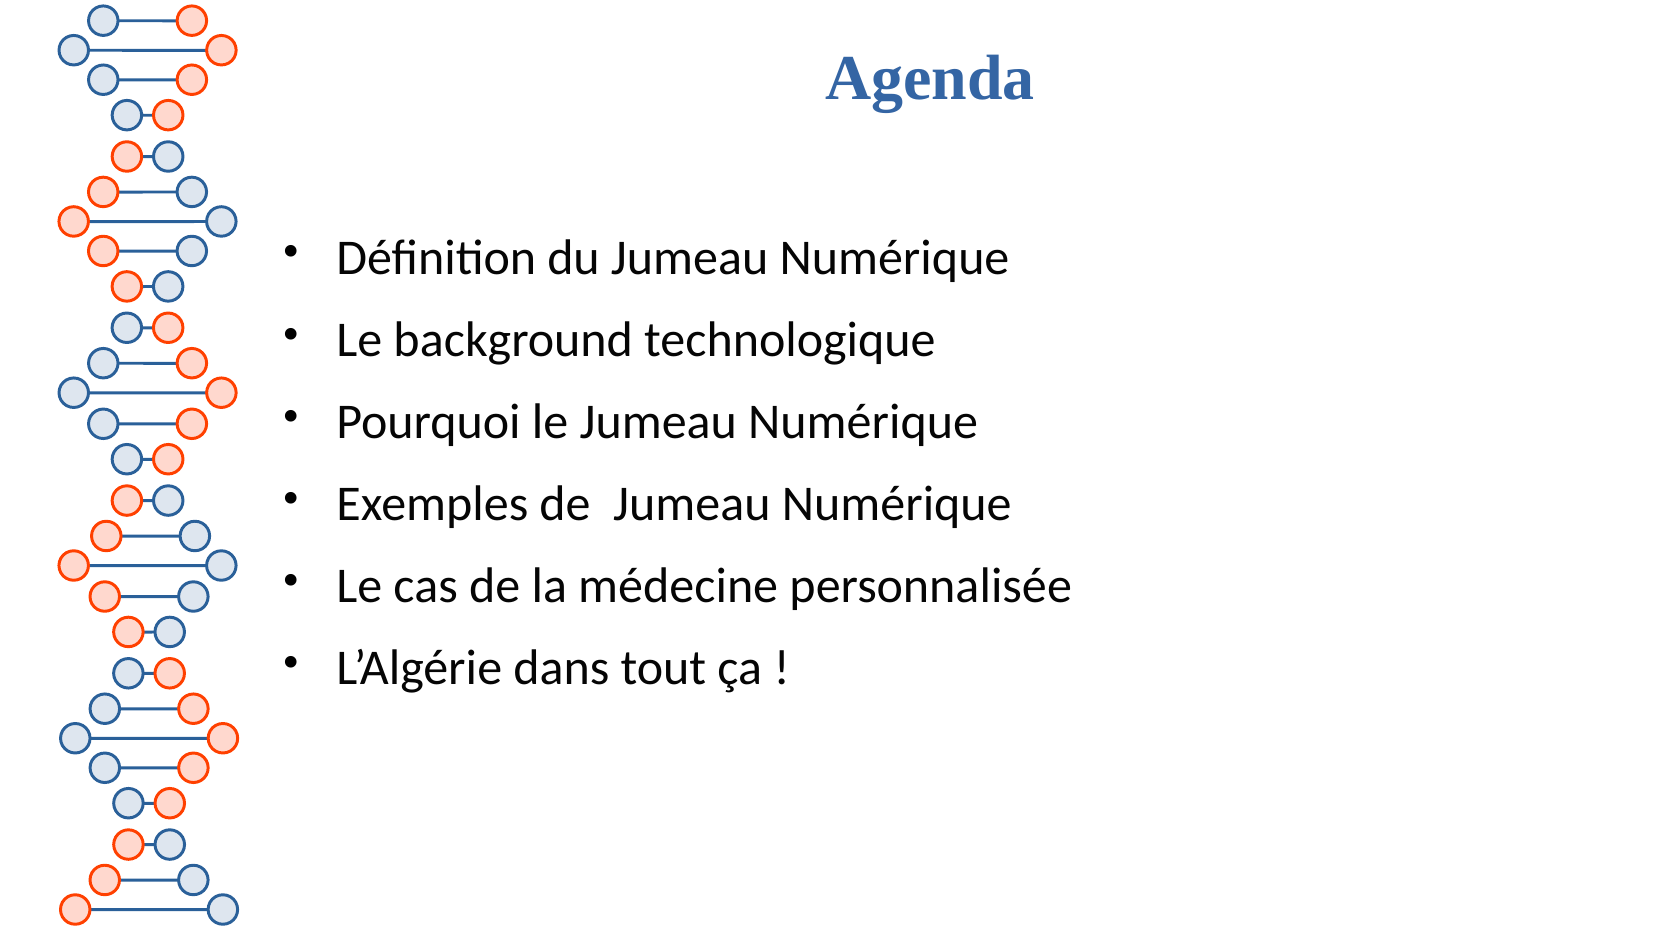

Agenda
Définition du Jumeau Numérique
Le background technologique
Pourquoi le Jumeau Numérique
Exemples de  Jumeau Numérique
Le cas de la médecine personnalisée
L’Algérie dans tout ça !